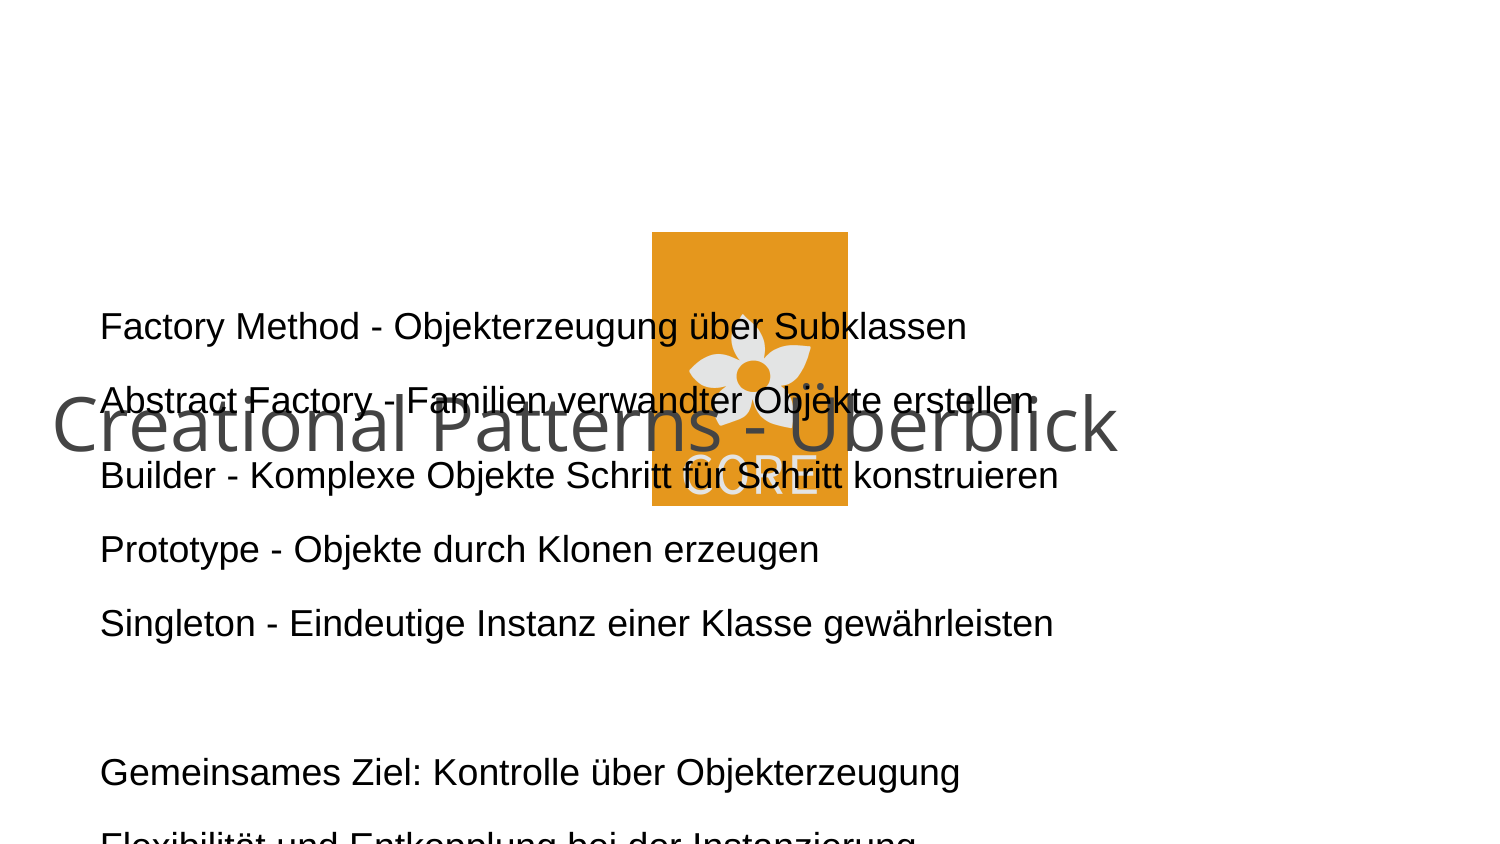

# Creational Patterns - Überblick

Factory Method - Objekterzeugung über Subklassen
Abstract Factory - Familien verwandter Objekte erstellen
Builder - Komplexe Objekte Schritt für Schritt konstruieren
Prototype - Objekte durch Klonen erzeugen
Singleton - Eindeutige Instanz einer Klasse gewährleisten

Gemeinsames Ziel: Kontrolle über Objekterzeugung
Flexibilität und Entkopplung bei der Instanzierung